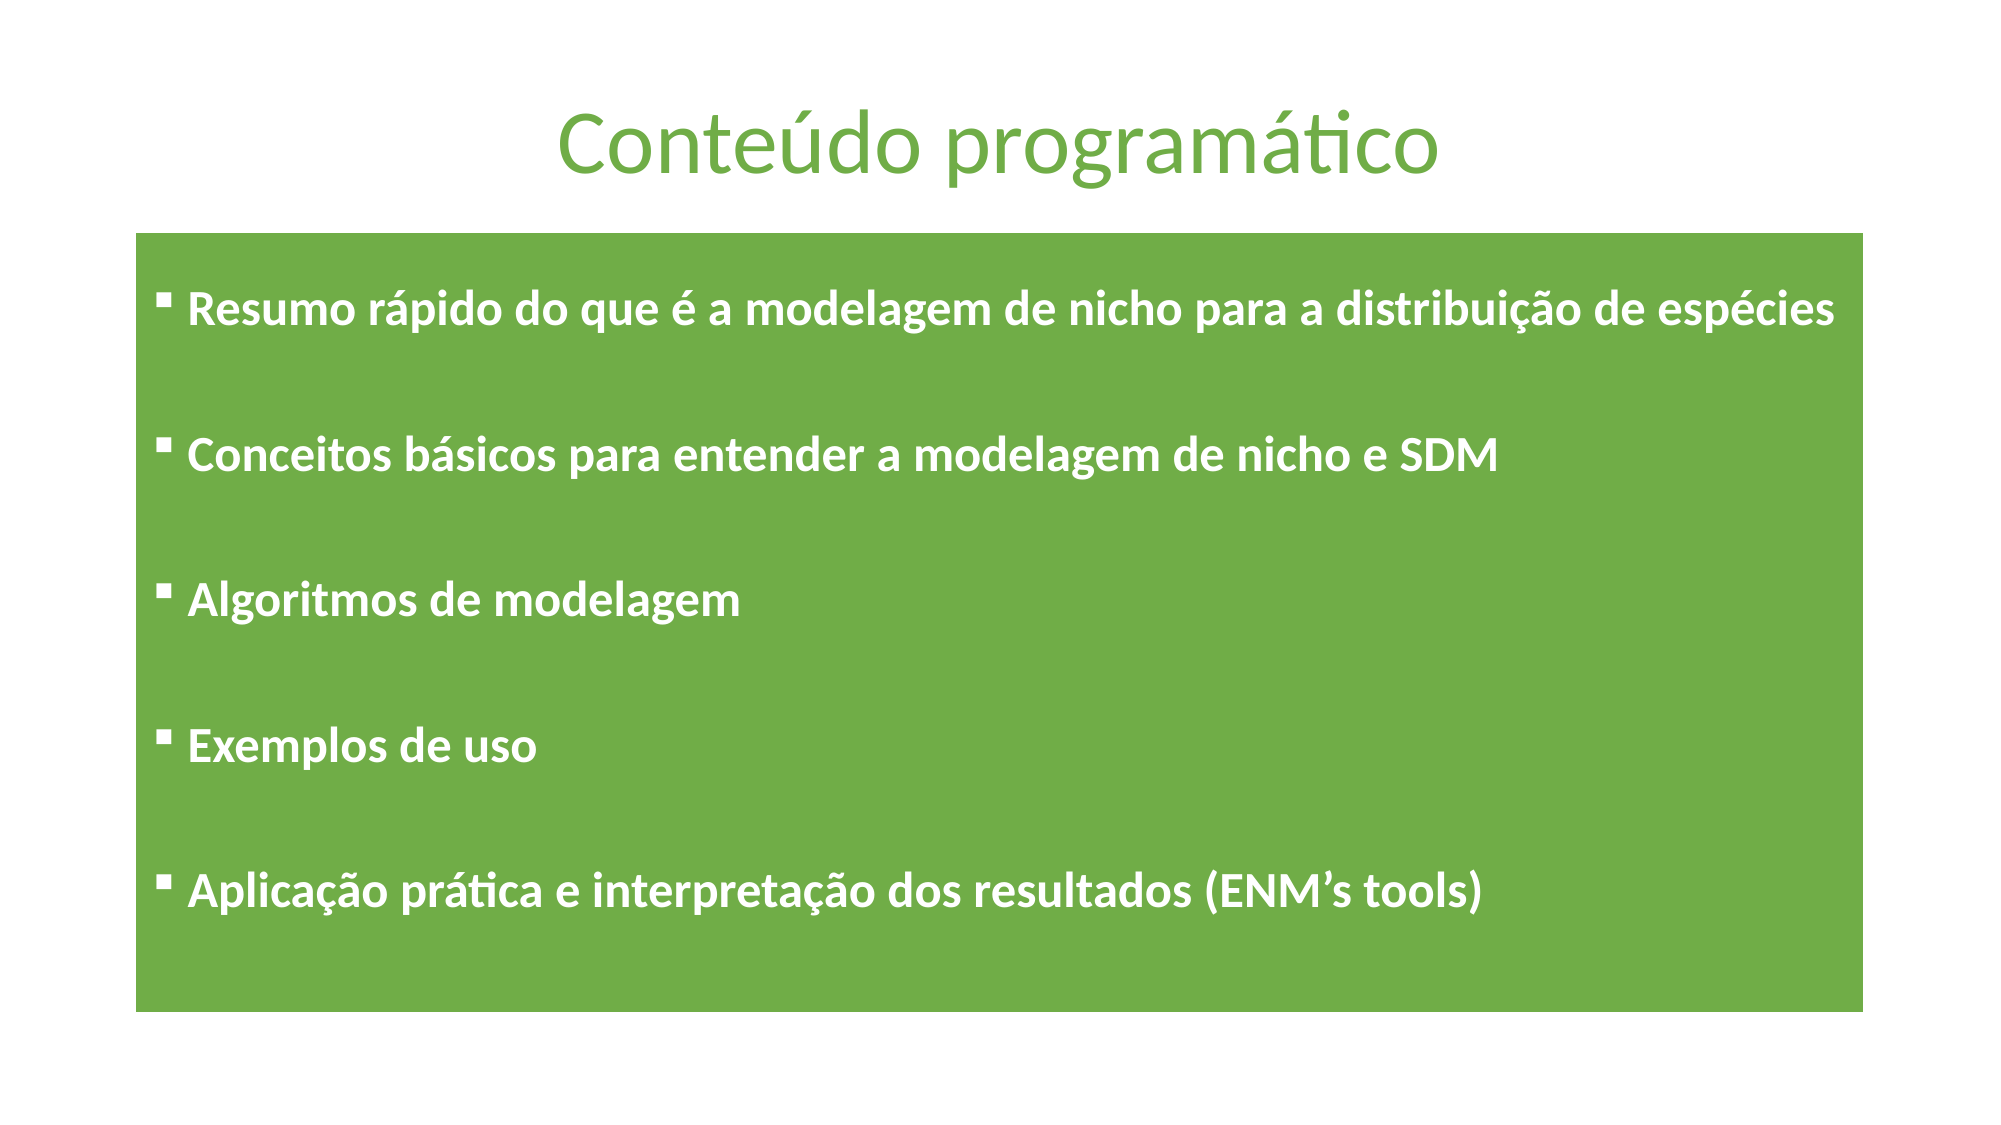

# Conteúdo programático

Resumo rápido do que é a modelagem de nicho para a distribuição de espécies

Conceitos básicos para entender a modelagem de nicho e SDM

Algoritmos de modelagem

Exemplos de uso

Aplicação prática e interpretação dos resultados (ENM’s tools)